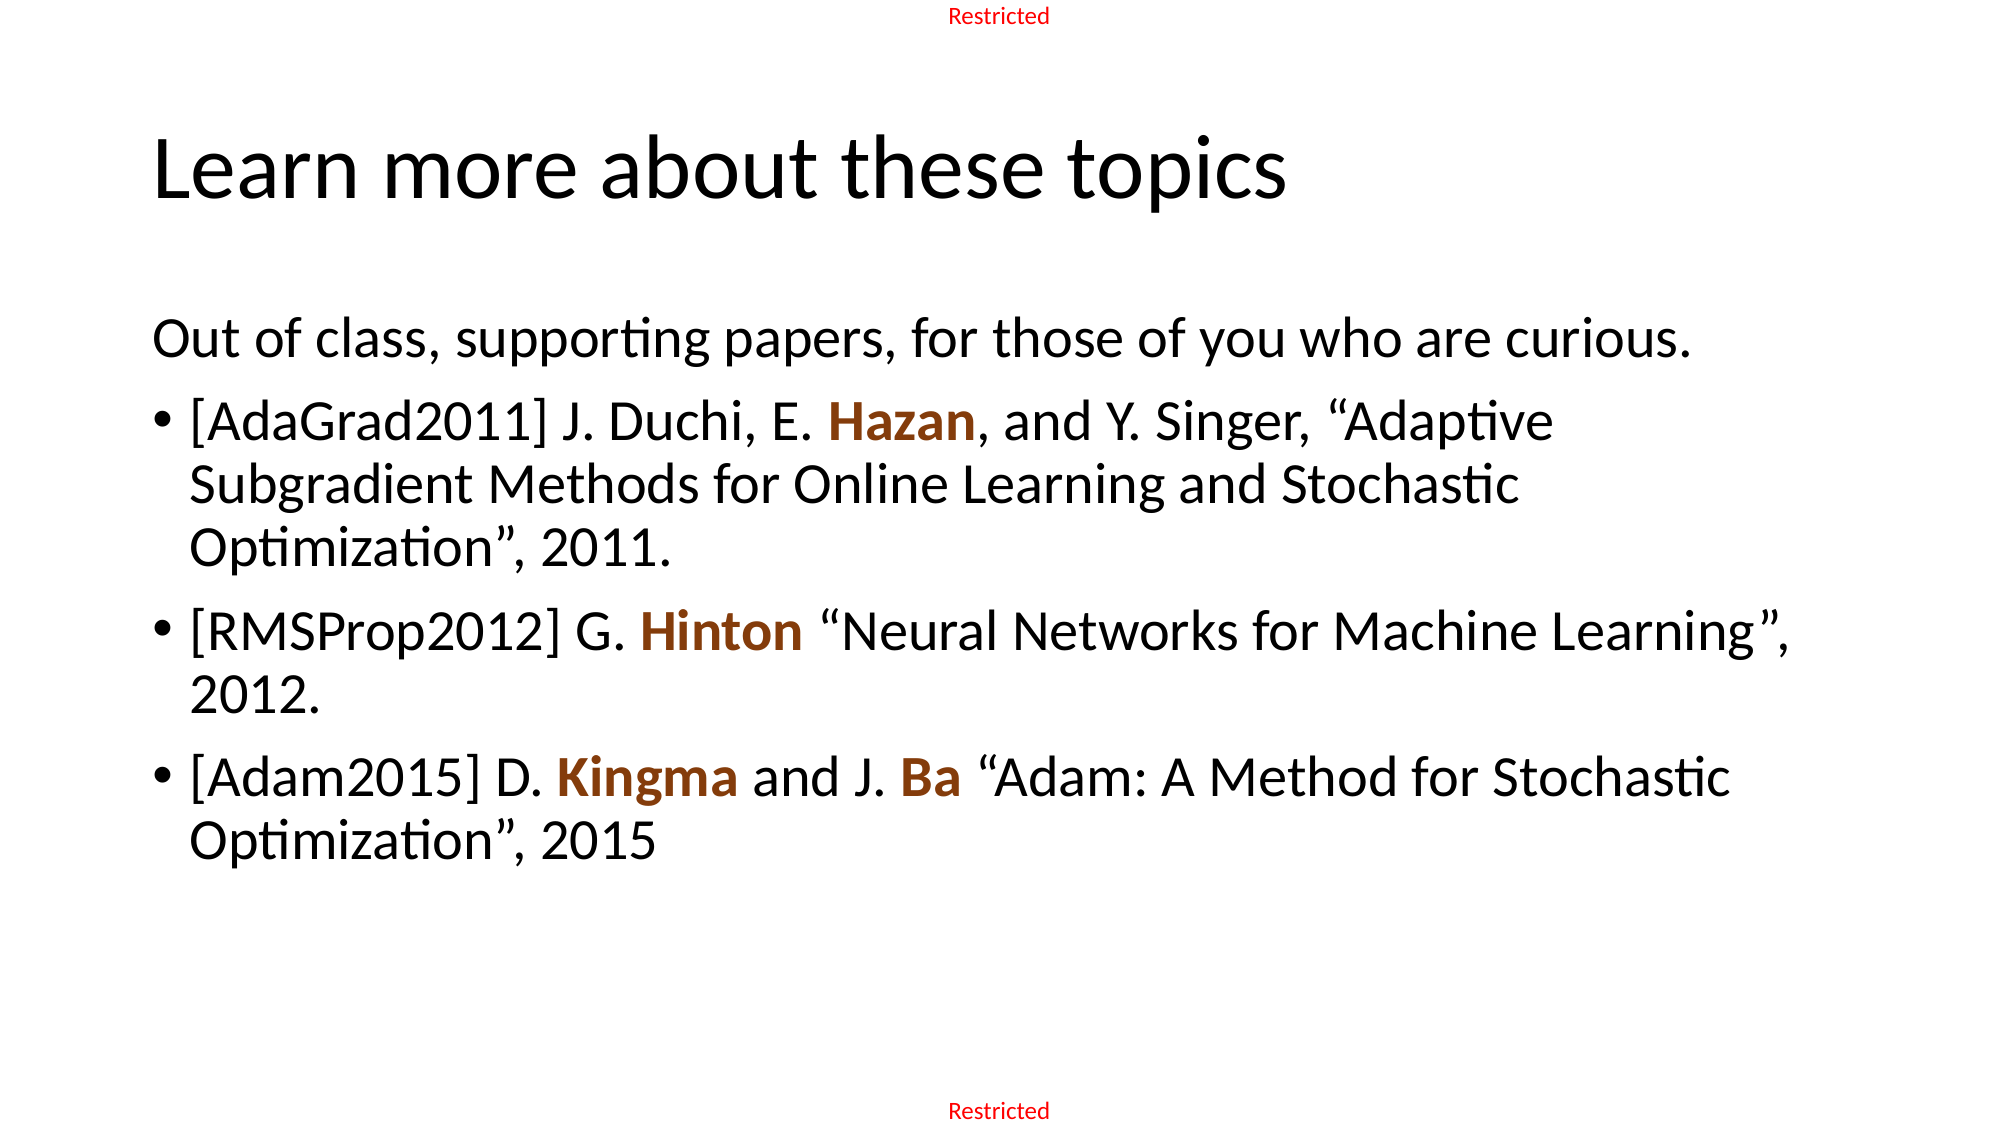

# Learn more about these topics
Out of class, supporting papers, for those of you who are curious.
[AdaGrad2011] J. Duchi, E. Hazan, and Y. Singer, “Adaptive Subgradient Methods for Online Learning and Stochastic Optimization”, 2011.
[RMSProp2012] G. Hinton “Neural Networks for Machine Learning”, 2012.
[Adam2015] D. Kingma and J. Ba “Adam: A Method for Stochastic Optimization”, 2015